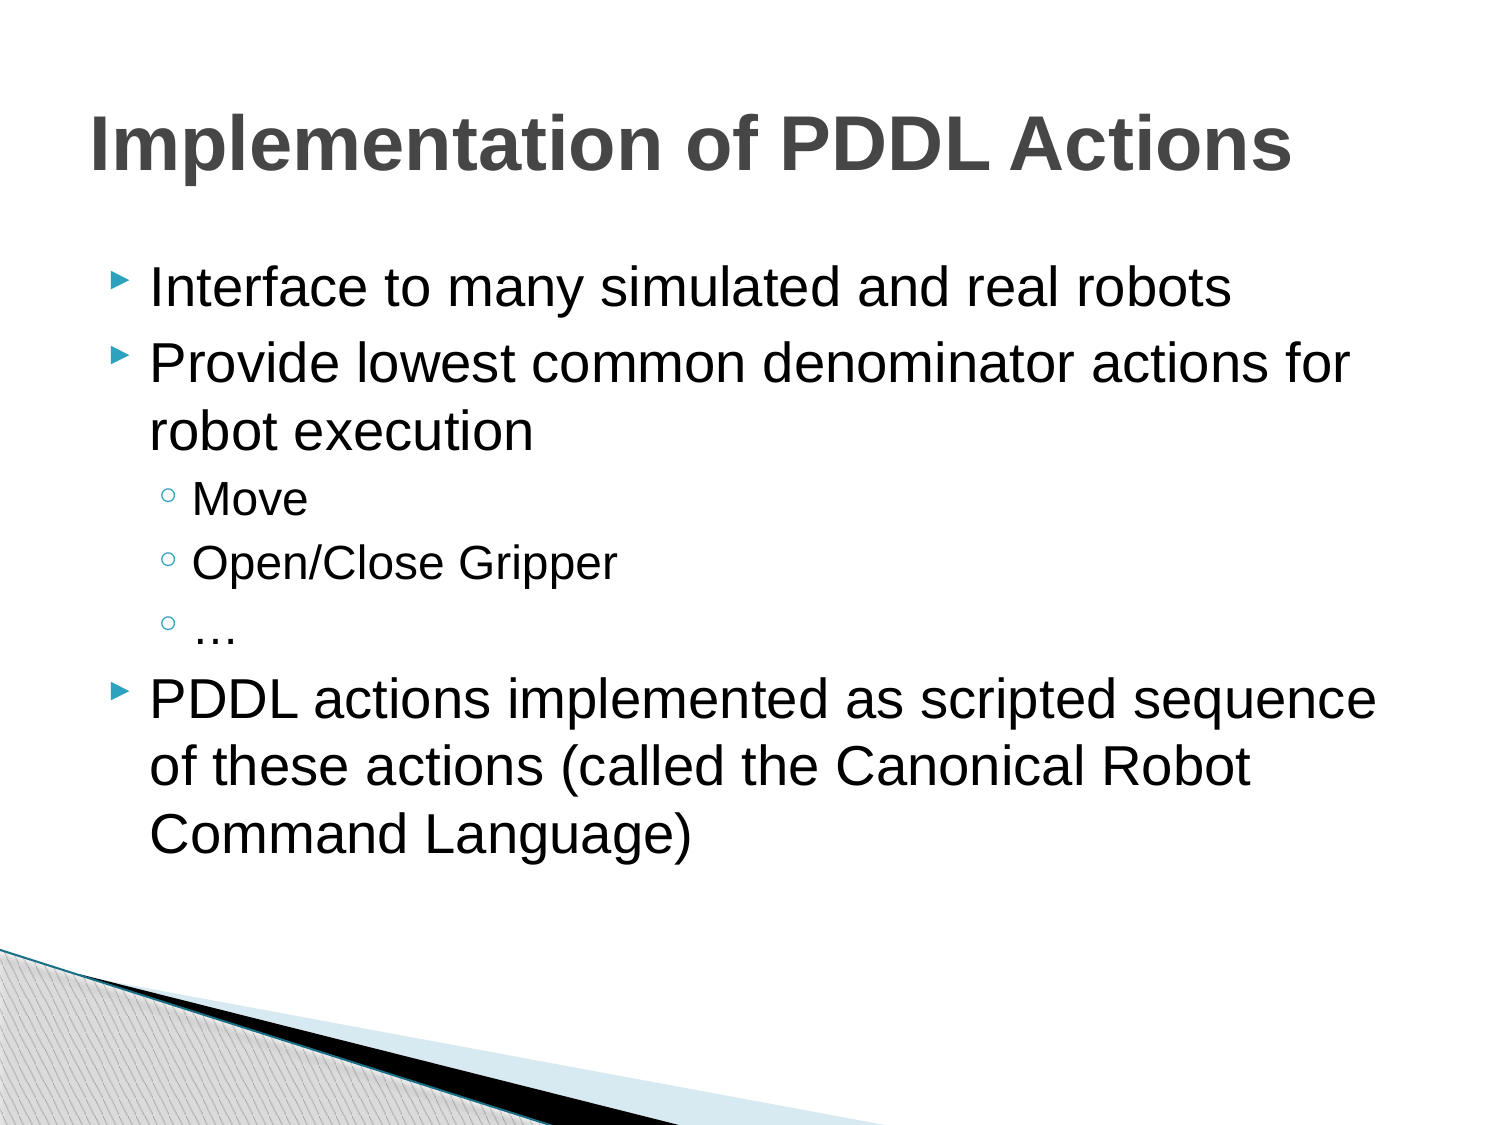

# Implementation of PDDL Actions
Interface to many simulated and real robots
Provide lowest common denominator actions for robot execution
Move
Open/Close Gripper
…
PDDL actions implemented as scripted sequence of these actions (called the Canonical Robot Command Language)